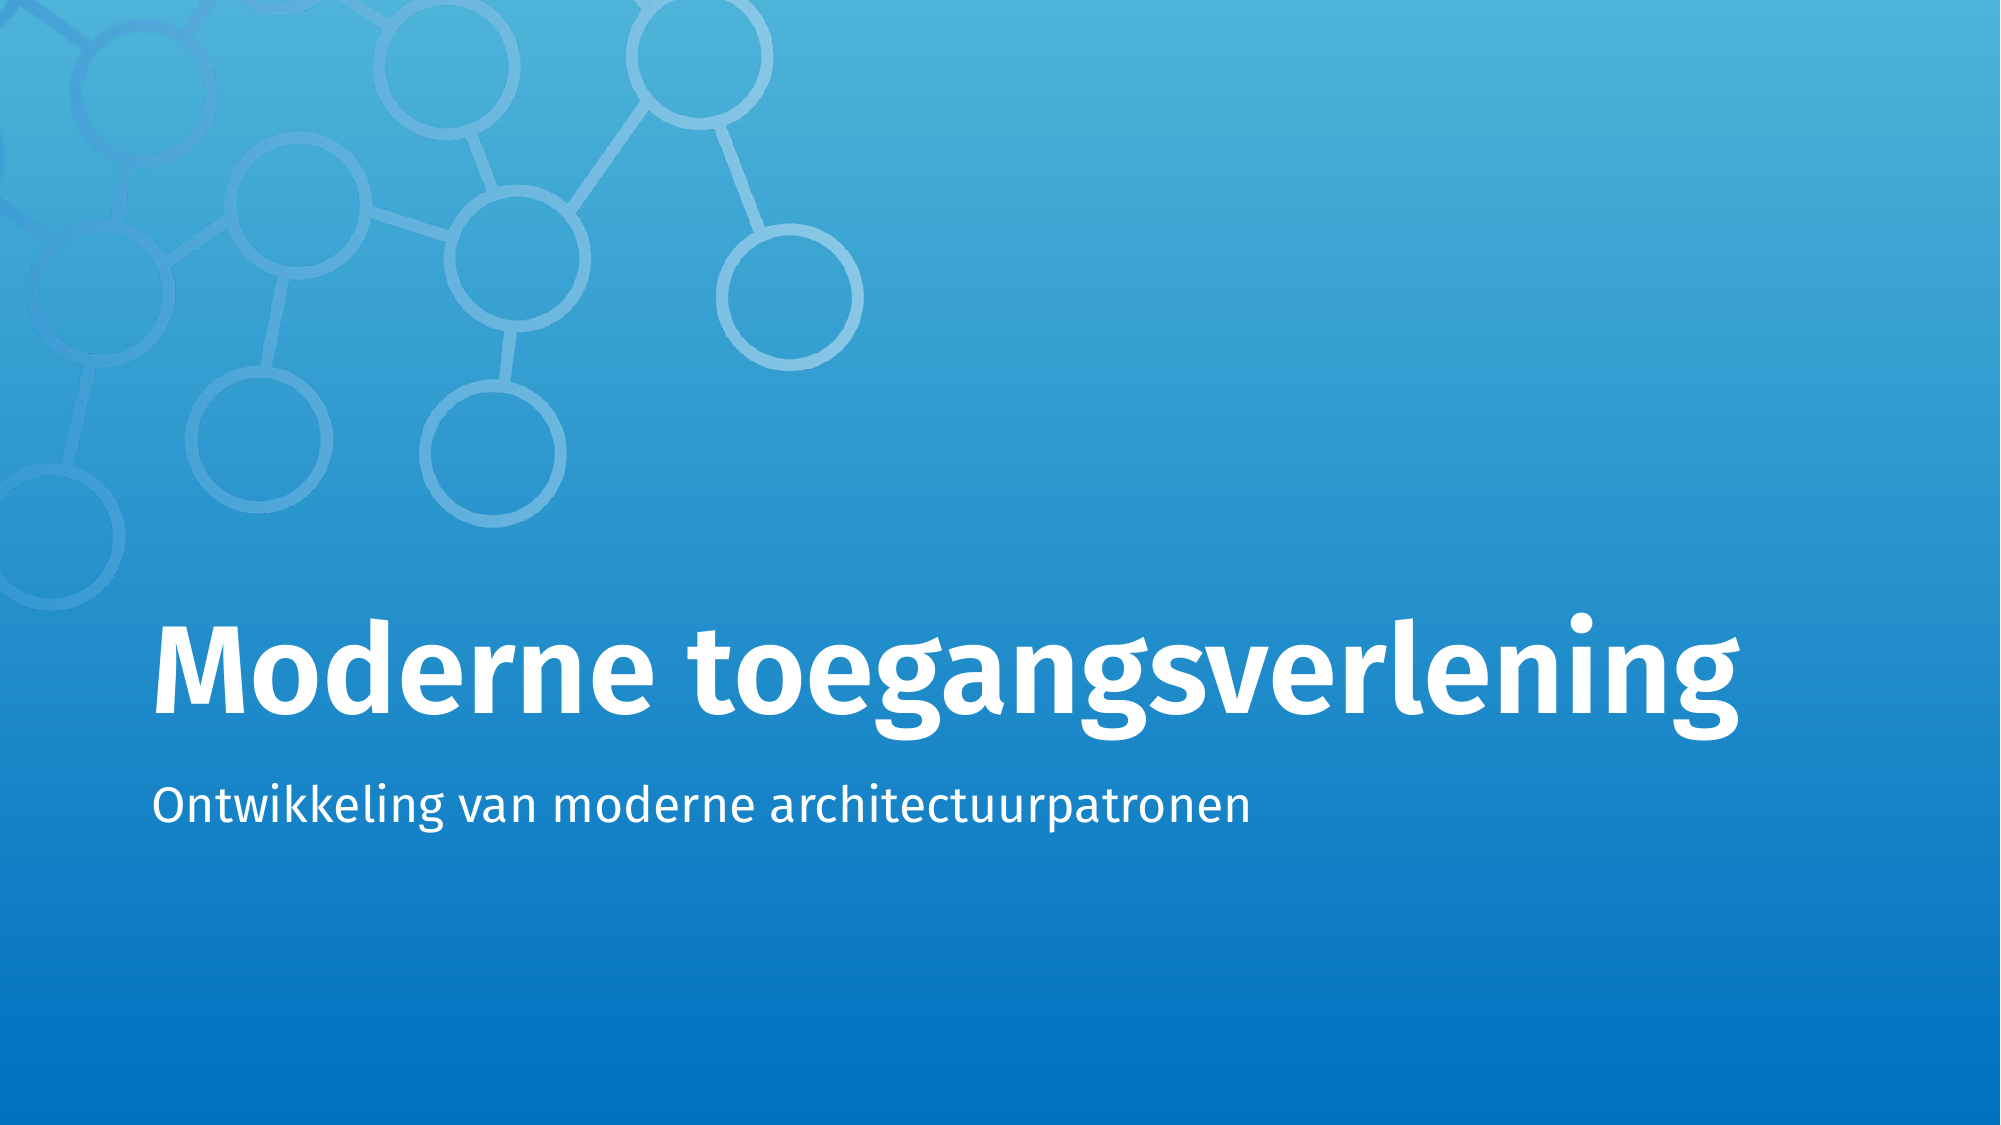

# Moderne toegangsverlening
Ontwikkeling van moderne architectuurpatronen